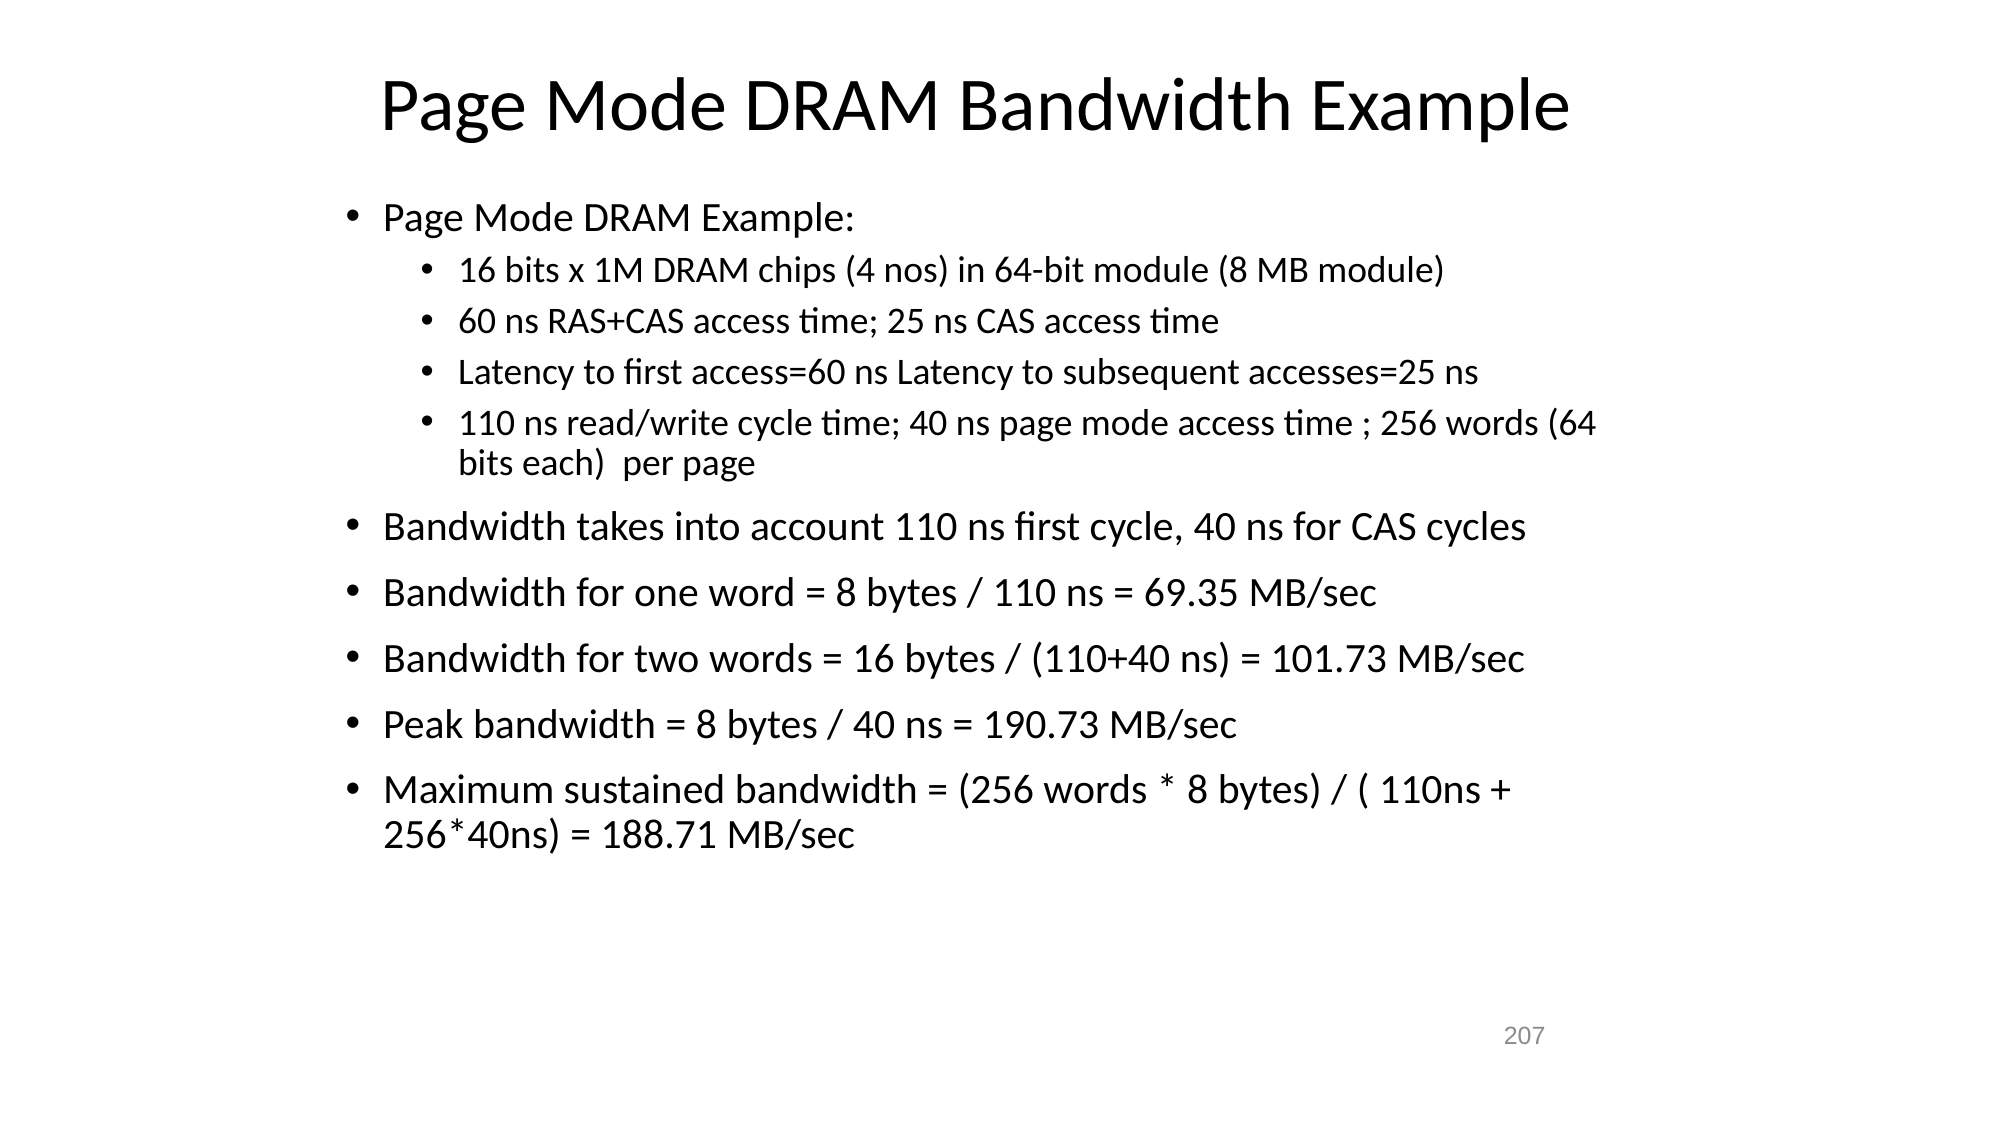

# Page Mode DRAM Bandwidth Example
Page Mode DRAM Example:
16 bits x 1M DRAM chips (4 nos) in 64-bit module (8 MB module)
60 ns RAS+CAS access time; 25 ns CAS access time
Latency to first access=60 ns Latency to subsequent accesses=25 ns
110 ns read/write cycle time; 40 ns page mode access time ; 256 words (64 bits each)  per page
Bandwidth takes into account 110 ns first cycle, 40 ns for CAS cycles
Bandwidth for one word = 8 bytes / 110 ns = 69.35 MB/sec
Bandwidth for two words = 16 bytes / (110+40 ns) = 101.73 MB/sec
Peak bandwidth = 8 bytes / 40 ns = 190.73 MB/sec
Maximum sustained bandwidth = (256 words * 8 bytes) / ( 110ns + 256*40ns) = 188.71 MB/sec
207